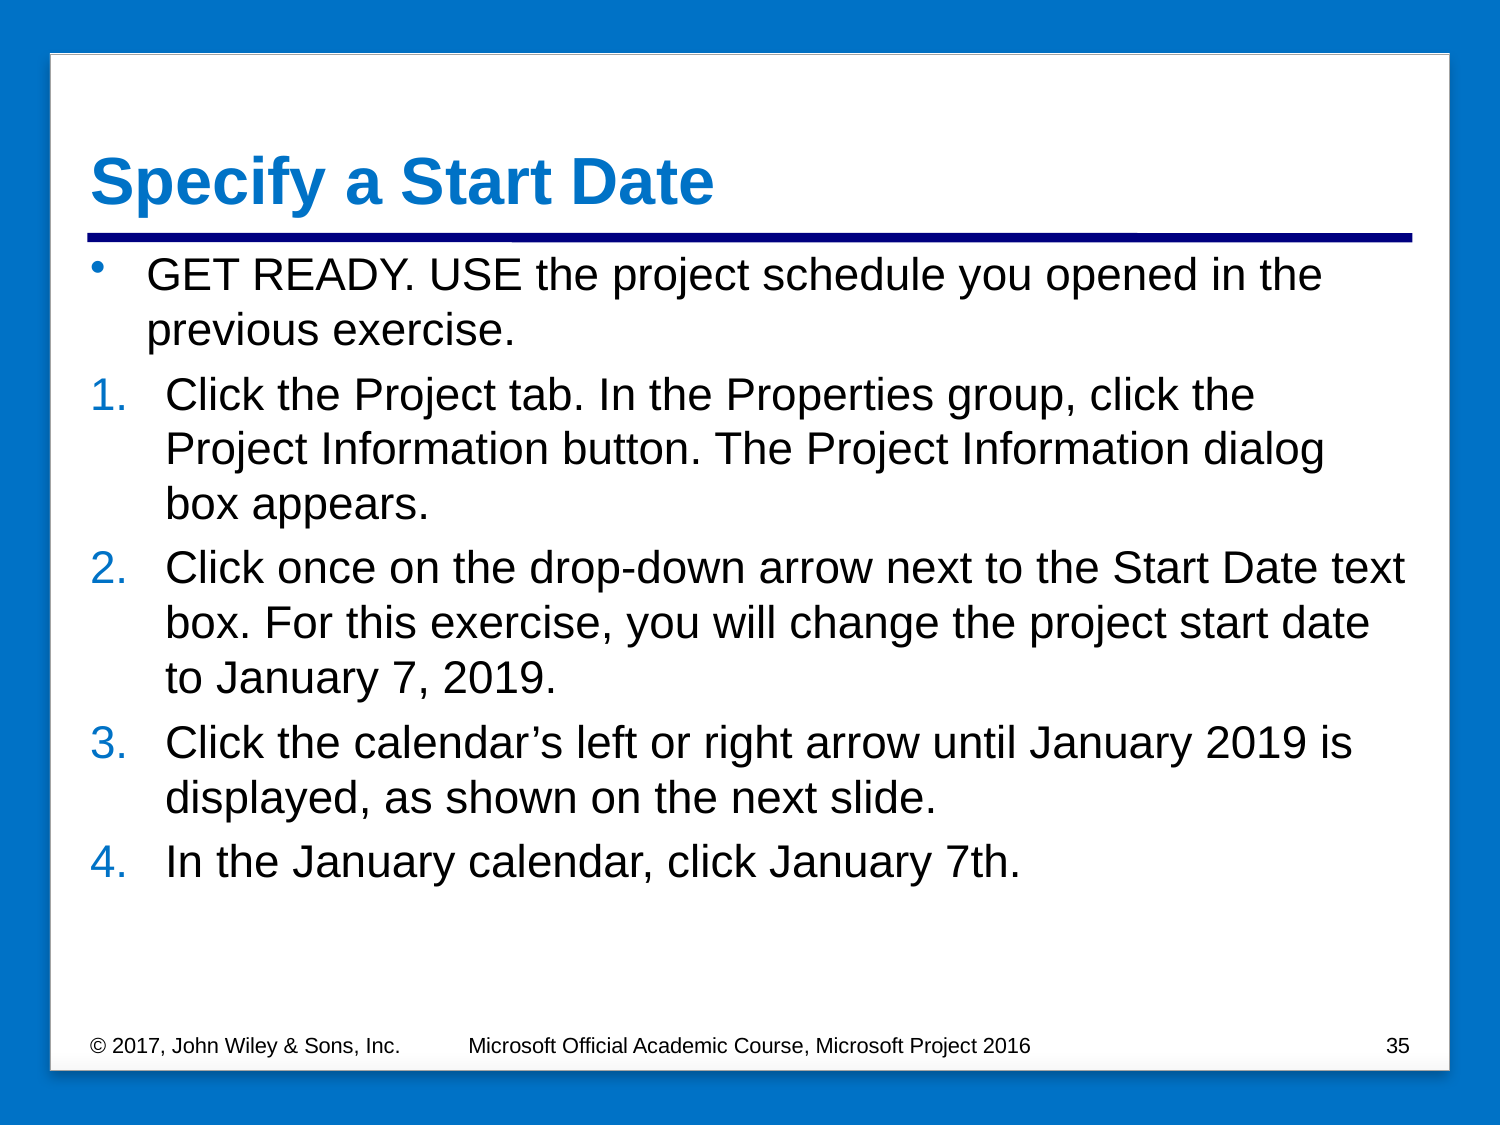

# Specify a Start Date
GET READY. USE the project schedule you opened in the previous exercise.
Click the Project tab. In the Properties group, click the Project Information button. The Project Information dialog box appears.
Click once on the drop-down arrow next to the Start Date text box. For this exercise, you will change the project start date to January 7, 2019.
Click the calendar’s left or right arrow until January 2019 is displayed, as shown on the next slide.
In the January calendar, click January 7th.
© 2017, John Wiley & Sons, Inc.
Microsoft Official Academic Course, Microsoft Project 2016
35